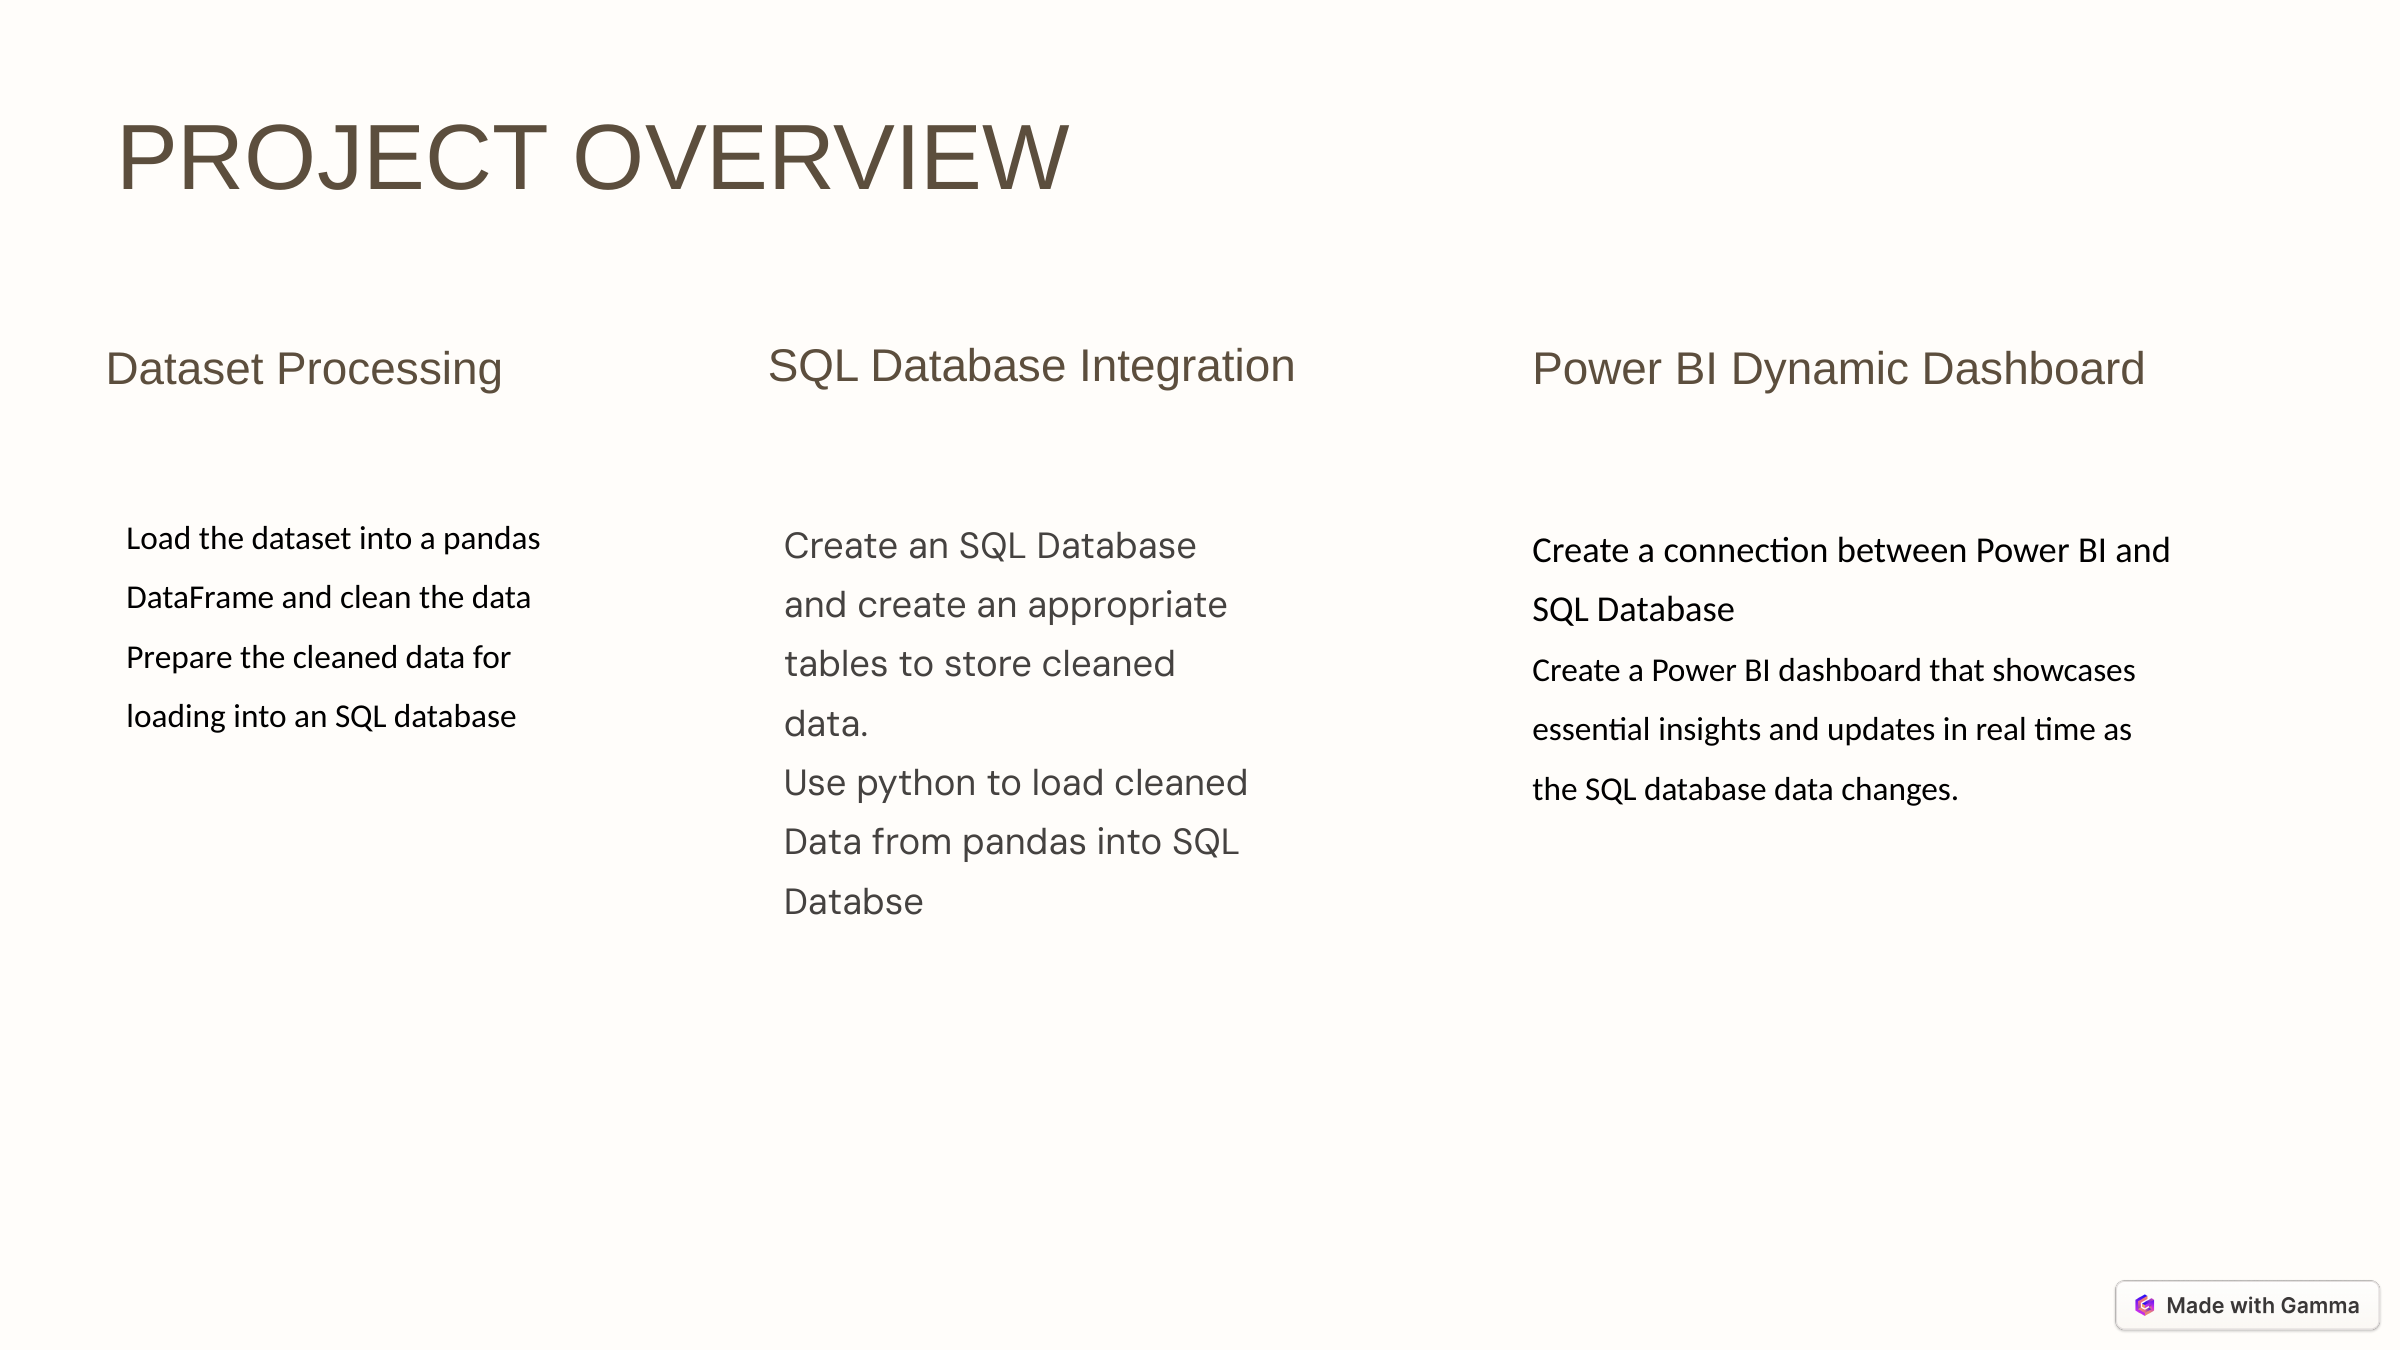

PROJECT OVERVIEW
SQL Database Integration
Dataset Processing
Power BI Dynamic Dashboard
Load the dataset into a pandas DataFrame and clean the data
Prepare the cleaned data for loading into an SQL database

Create an SQL Database and create an appropriate tables to store cleaned data.
Use python to load cleaned
Data from pandas into SQL Databse
Create a connection between Power BI and SQL Database
Create a Power BI dashboard that showcases essential insights and updates in real time as the SQL database data changes.